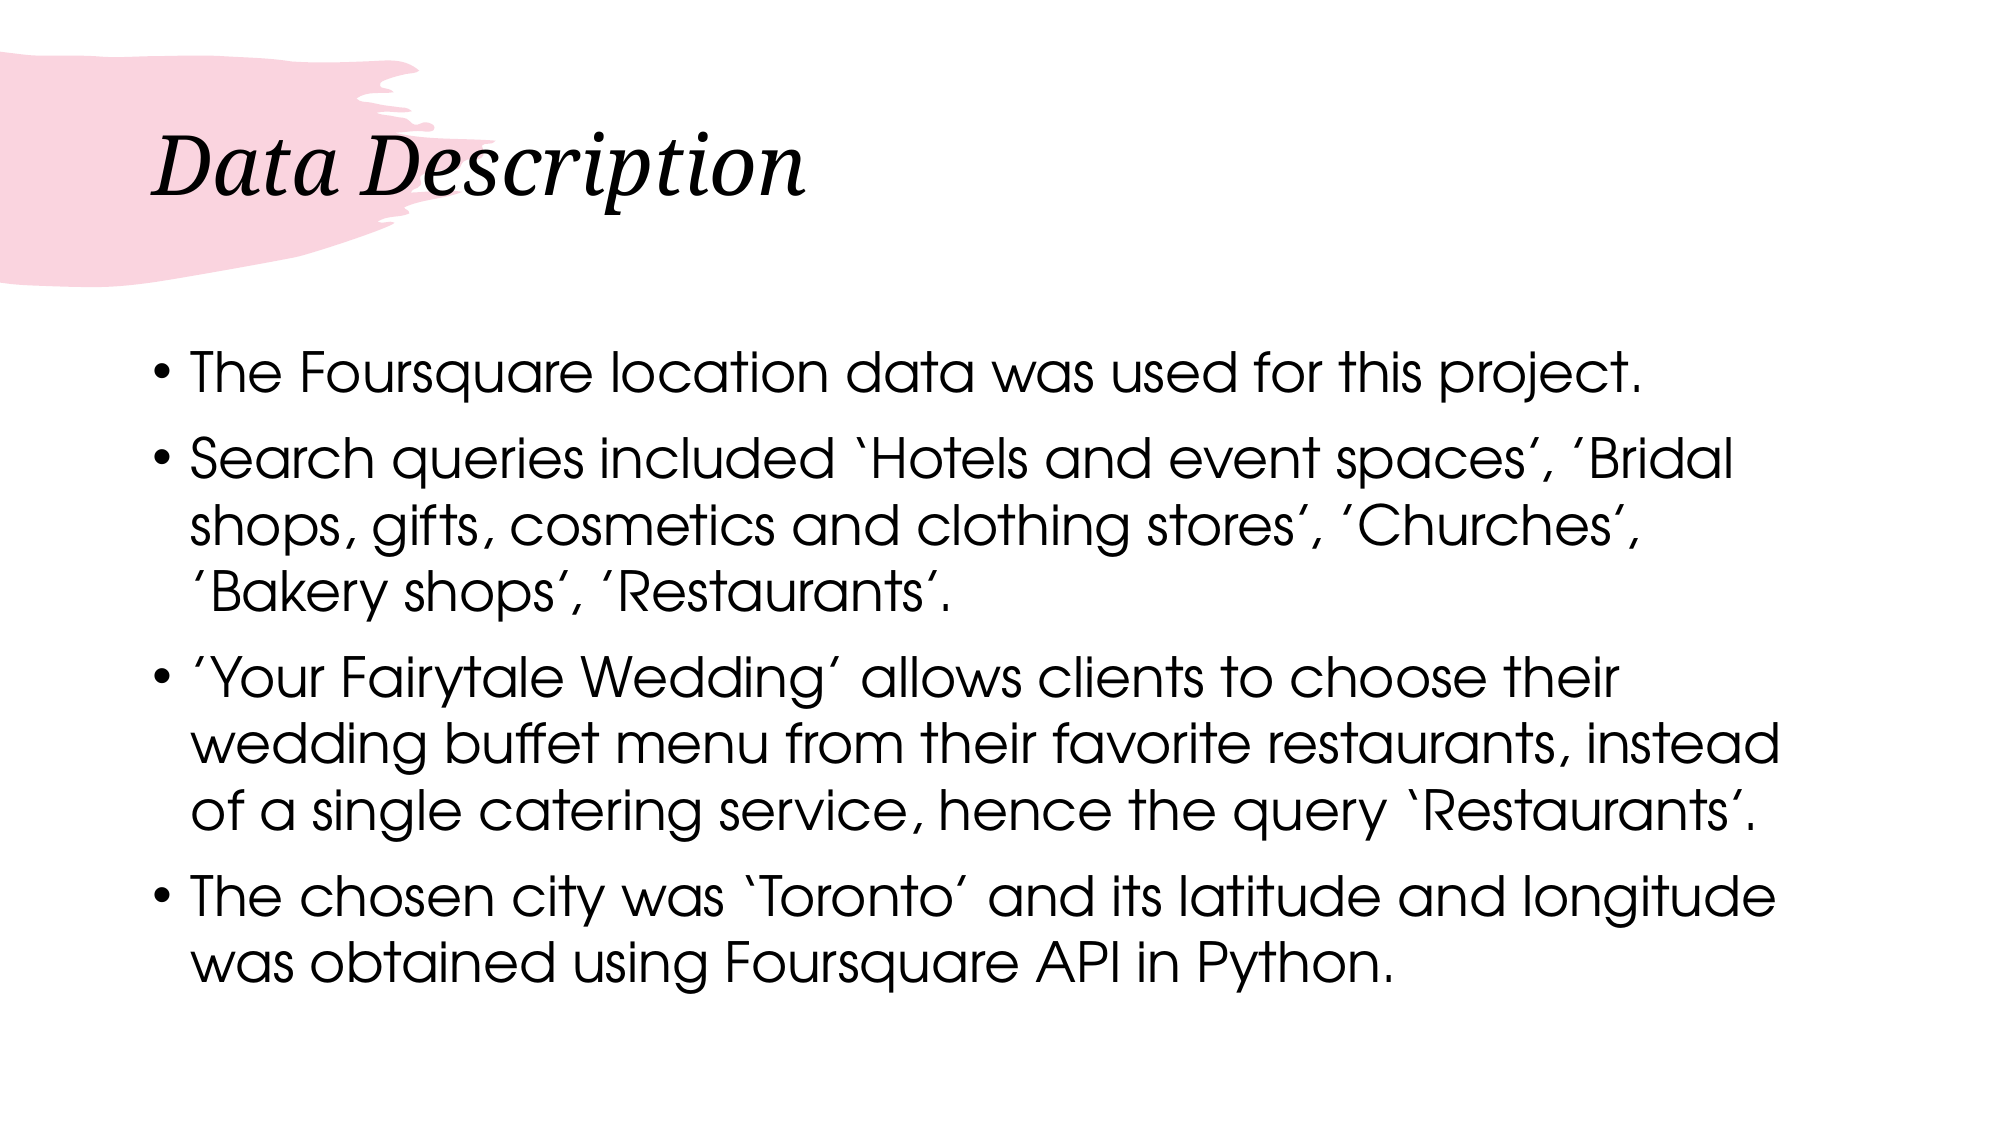

# Data Description
The Foursquare location data was used for this project.
Search queries included ‘Hotels and event spaces’, ’Bridal shops, gifts, cosmetics and clothing stores’, ’Churches’, ’Bakery shops’, ’Restaurants’.
’Your Fairytale Wedding’ allows clients to choose their wedding buffet menu from their favorite restaurants, instead of a single catering service, hence the query ‘Restaurants’.
The chosen city was ‘Toronto’ and its latitude and longitude was obtained using Foursquare API in Python.